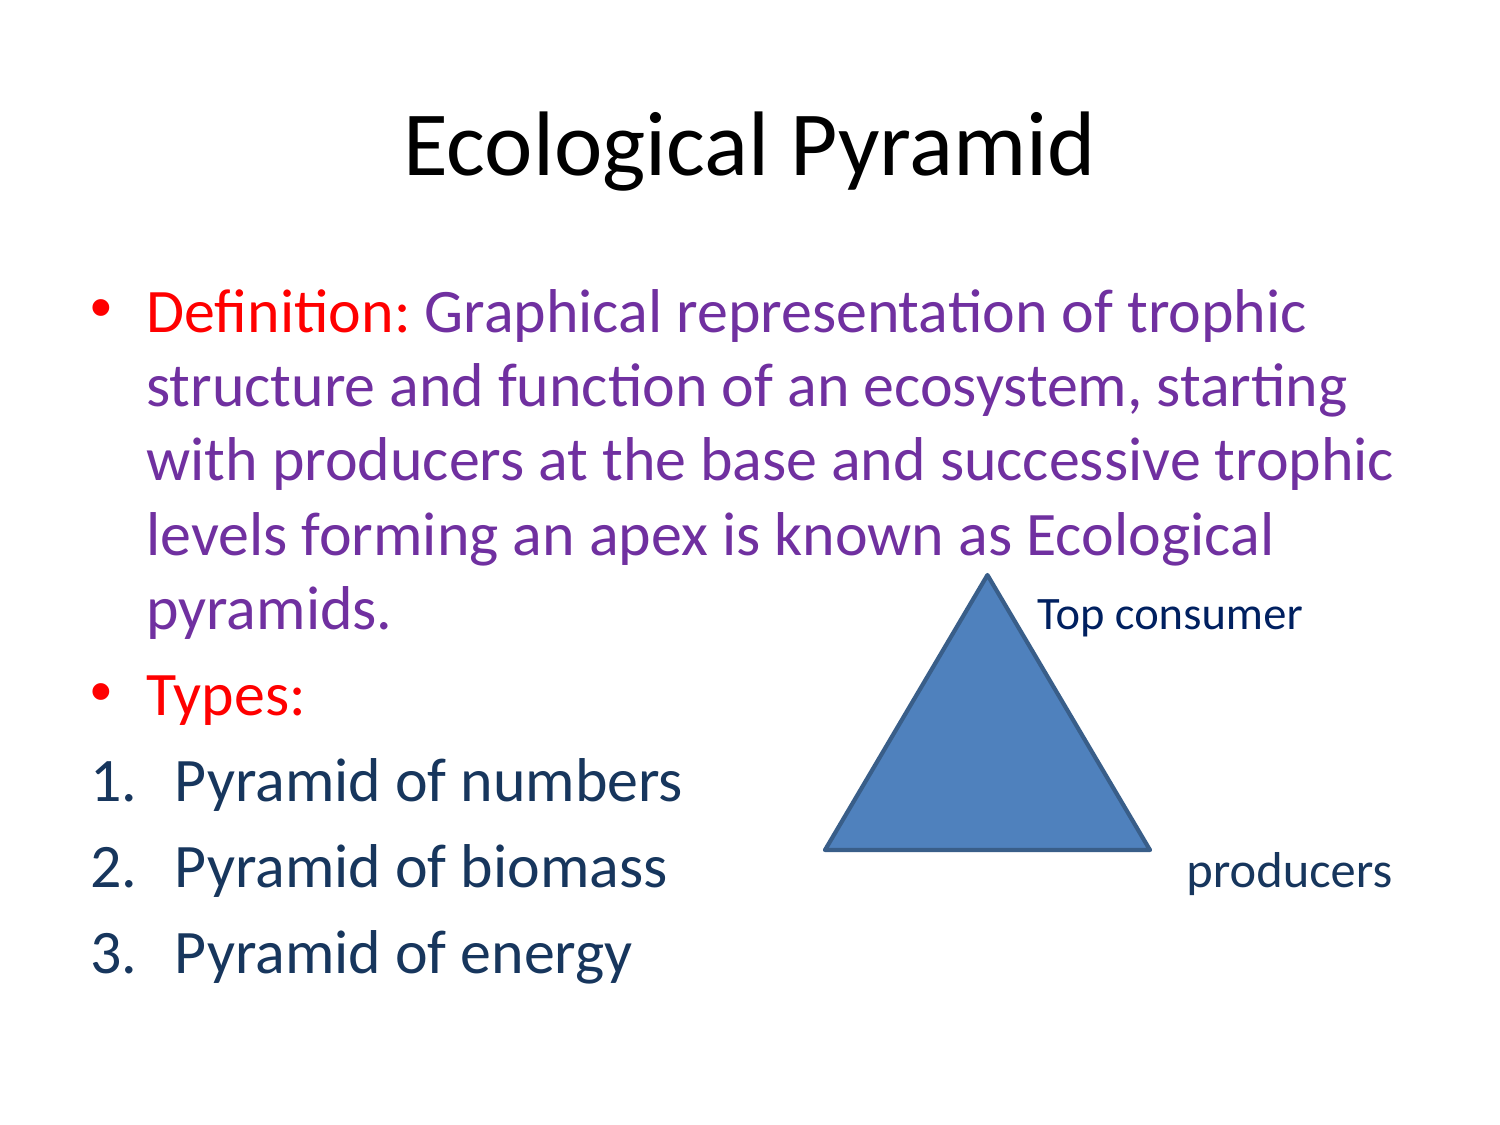

# Ecological Pyramid
Definition: Graphical representation of trophic structure and function of an ecosystem, starting with producers at the base and successive trophic levels forming an apex is known as Ecological pyramids.                                              Top consumer
Types:
Pyramid of numbers
Pyramid of biomass                                     producers
Pyramid of energy